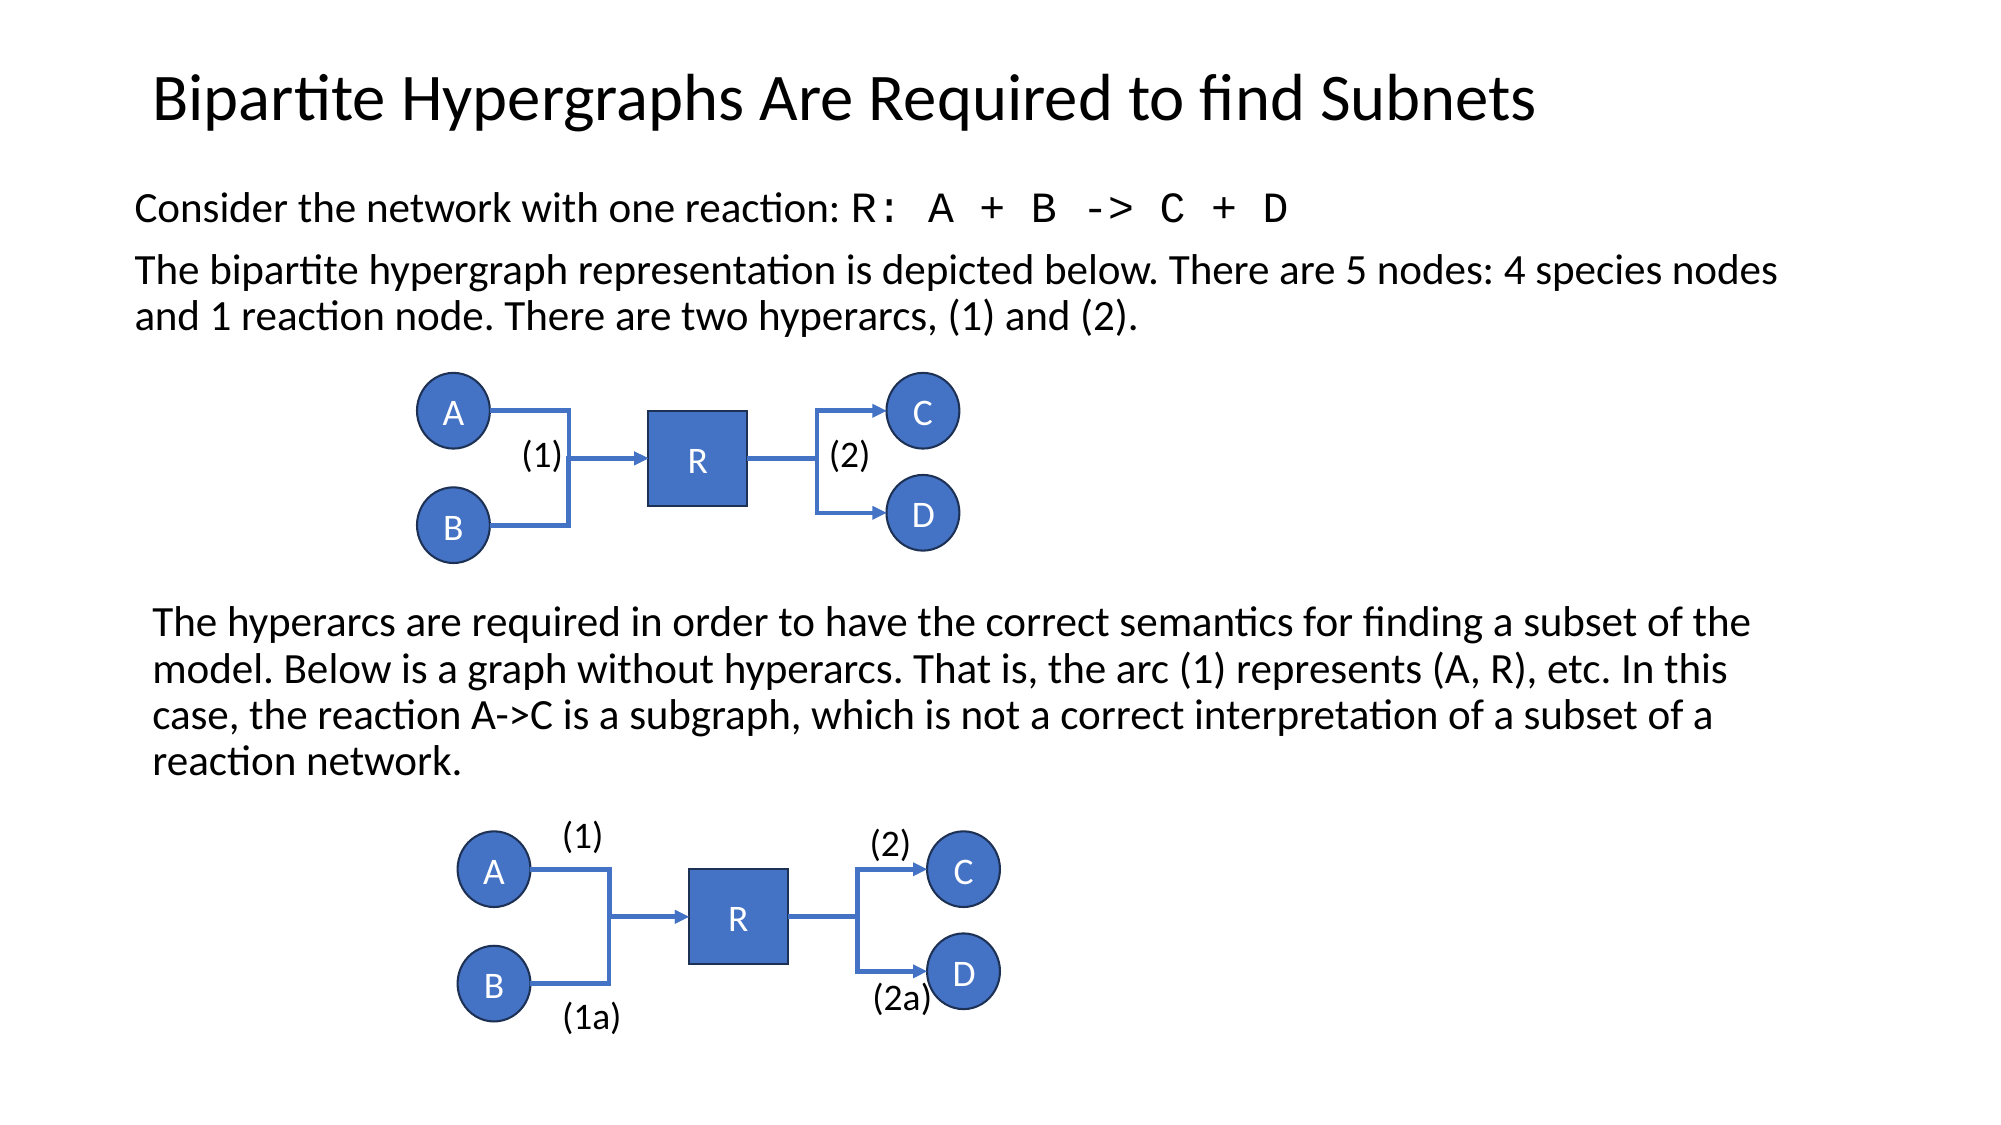

# Bipartite Hypergraphs Are Required to find Subnets
Consider the network with one reaction: R: A + B -> C + D
The bipartite hypergraph representation is depicted below. There are 5 nodes: 4 species nodes and 1 reaction node. There are two hyperarcs, (1) and (2).
A
C
R
(1)
(2)
D
B
The hyperarcs are required in order to have the correct semantics for finding a subset of the model. Below is a graph without hyperarcs. That is, the arc (1) represents (A, R), etc. In this case, the reaction A->C is a subgraph, which is not a correct interpretation of a subset of a reaction network.
(1)
(2)
A
C
R
D
B
(2a)
(1a)